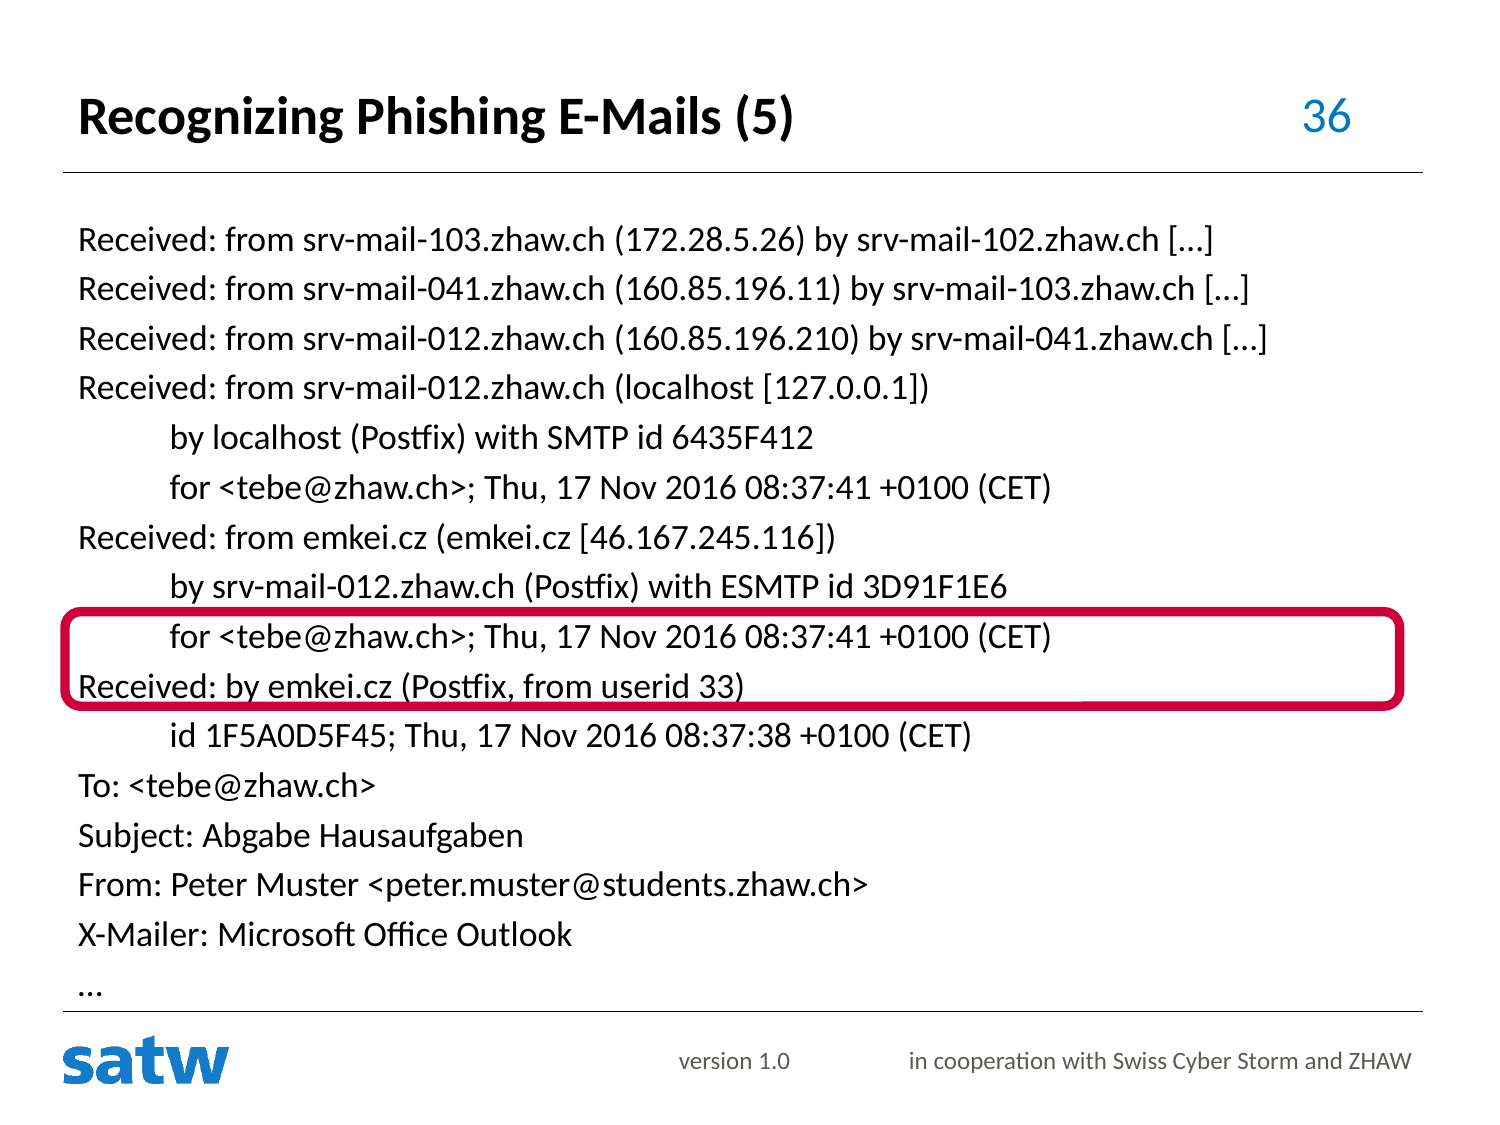

# Recognizing Phishing E-Mails (5)
36
Received: from srv-mail-103.zhaw.ch (172.28.5.26) by srv-mail-102.zhaw.ch […]
Received: from srv-mail-041.zhaw.ch (160.85.196.11) by srv-mail-103.zhaw.ch […]
Received: from srv-mail-012.zhaw.ch (160.85.196.210) by srv-mail-041.zhaw.ch […]
Received: from srv-mail-012.zhaw.ch (localhost [127.0.0.1])
	by localhost (Postfix) with SMTP id 6435F412
	for <tebe@zhaw.ch>; Thu, 17 Nov 2016 08:37:41 +0100 (CET)
Received: from emkei.cz (emkei.cz [46.167.245.116])
	by srv-mail-012.zhaw.ch (Postfix) with ESMTP id 3D91F1E6
	for <tebe@zhaw.ch>; Thu, 17 Nov 2016 08:37:41 +0100 (CET)
Received: by emkei.cz (Postfix, from userid 33)
	id 1F5A0D5F45; Thu, 17 Nov 2016 08:37:38 +0100 (CET)
To: <tebe@zhaw.ch>
Subject: Abgabe Hausaufgaben
From: Peter Muster <peter.muster@students.zhaw.ch>
X-Mailer: Microsoft Office Outlook
…

version 1.0
in cooperation with Swiss Cyber Storm and ZHAW